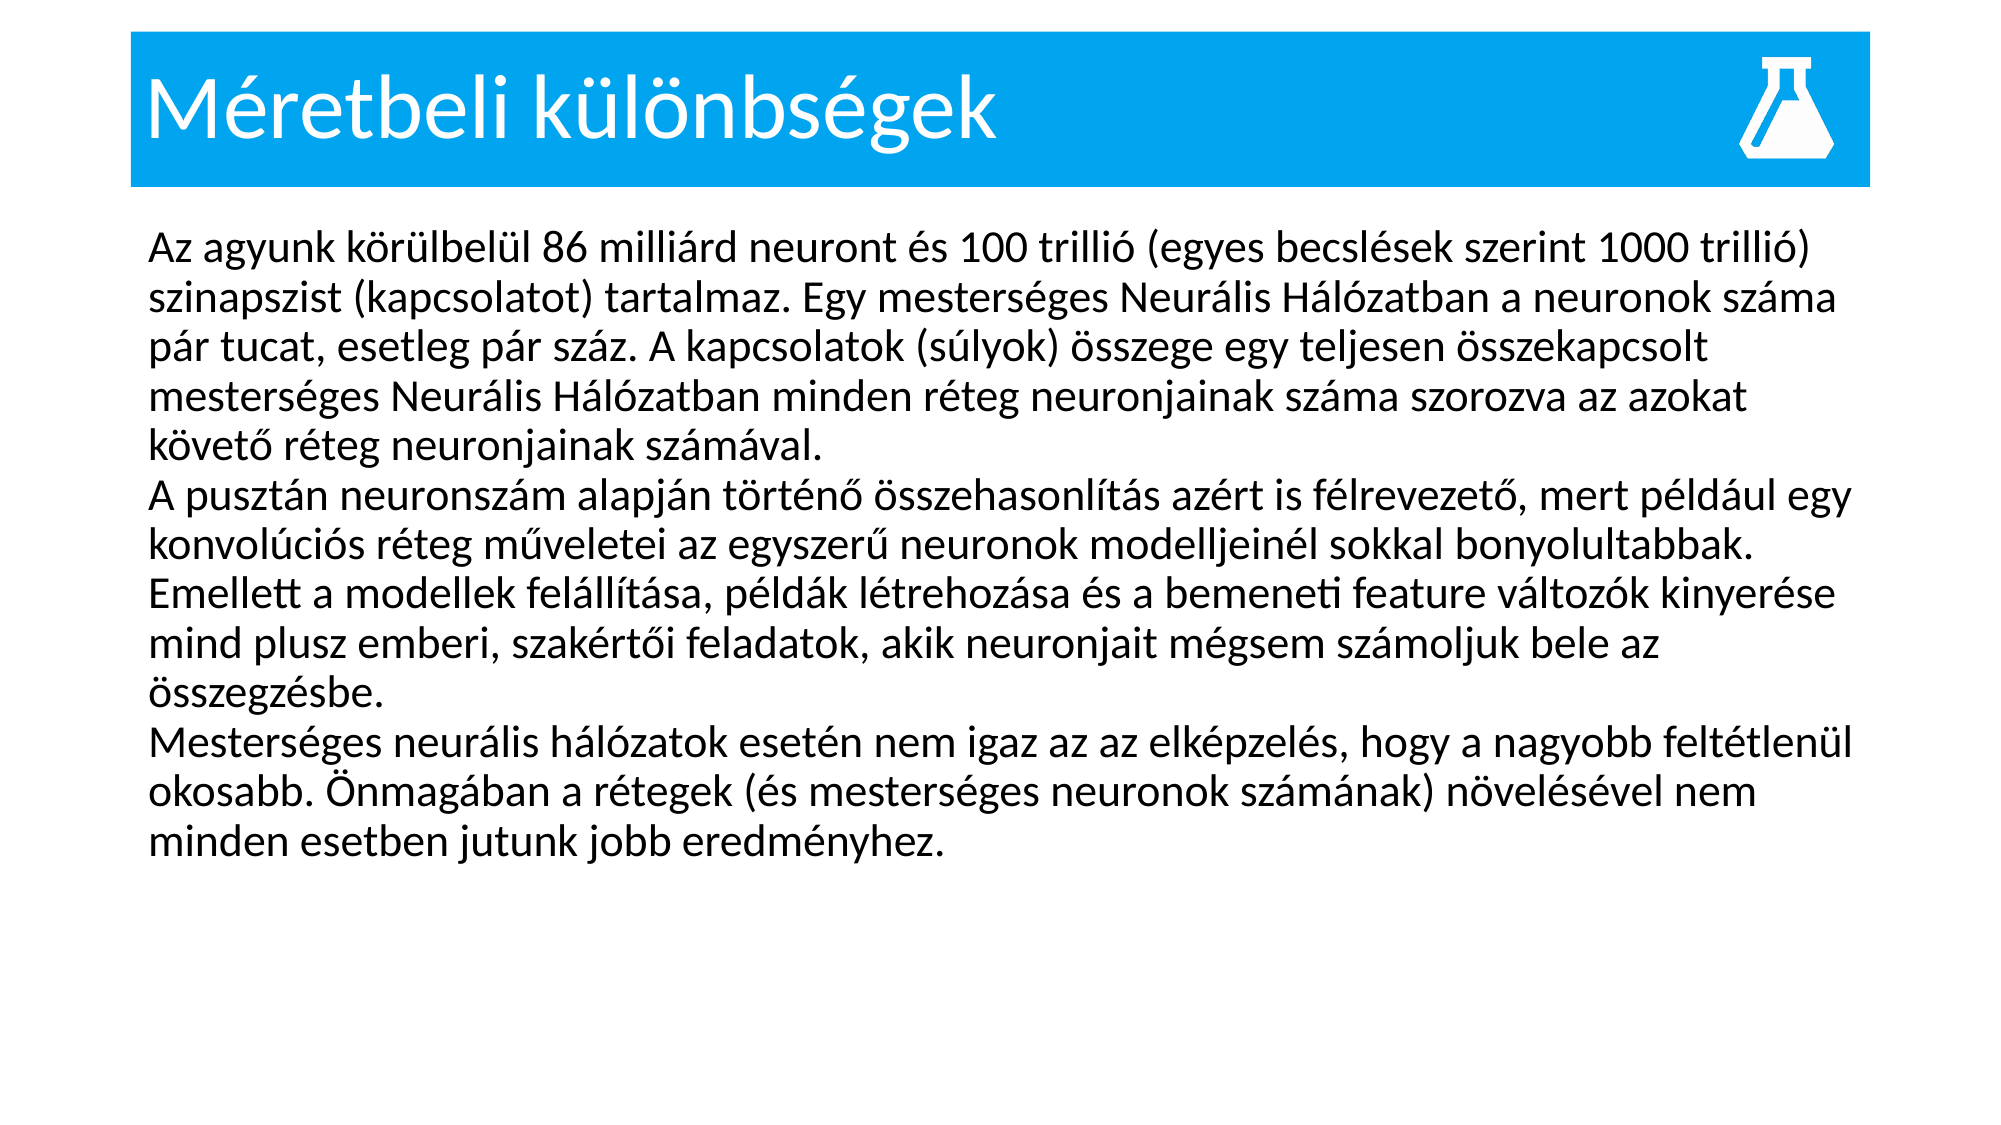

# Méretbeli különbségek
Az agyunk körülbelül 86 milliárd neuront és 100 trillió (egyes becslések szerint 1000 trillió) szinapszist (kapcsolatot) tartalmaz. Egy mesterséges Neurális Hálózatban a neuronok száma pár tucat, esetleg pár száz. A kapcsolatok (súlyok) összege egy teljesen összekapcsolt mesterséges Neurális Hálózatban minden réteg neuronjainak száma szorozva az azokat követő réteg neuronjainak számával.
A pusztán neuronszám alapján történő összehasonlítás azért is félrevezető, mert például egy konvolúciós réteg műveletei az egyszerű neuronok modelljeinél sokkal bonyolultabbak. Emellett a modellek felállítása, példák létrehozása és a bemeneti feature változók kinyerése mind plusz emberi, szakértői feladatok, akik neuronjait mégsem számoljuk bele az összegzésbe.
Mesterséges neurális hálózatok esetén nem igaz az az elképzelés, hogy a nagyobb feltétlenül okosabb. Önmagában a rétegek (és mesterséges neuronok számának) növelésével nem minden esetben jutunk jobb eredményhez.